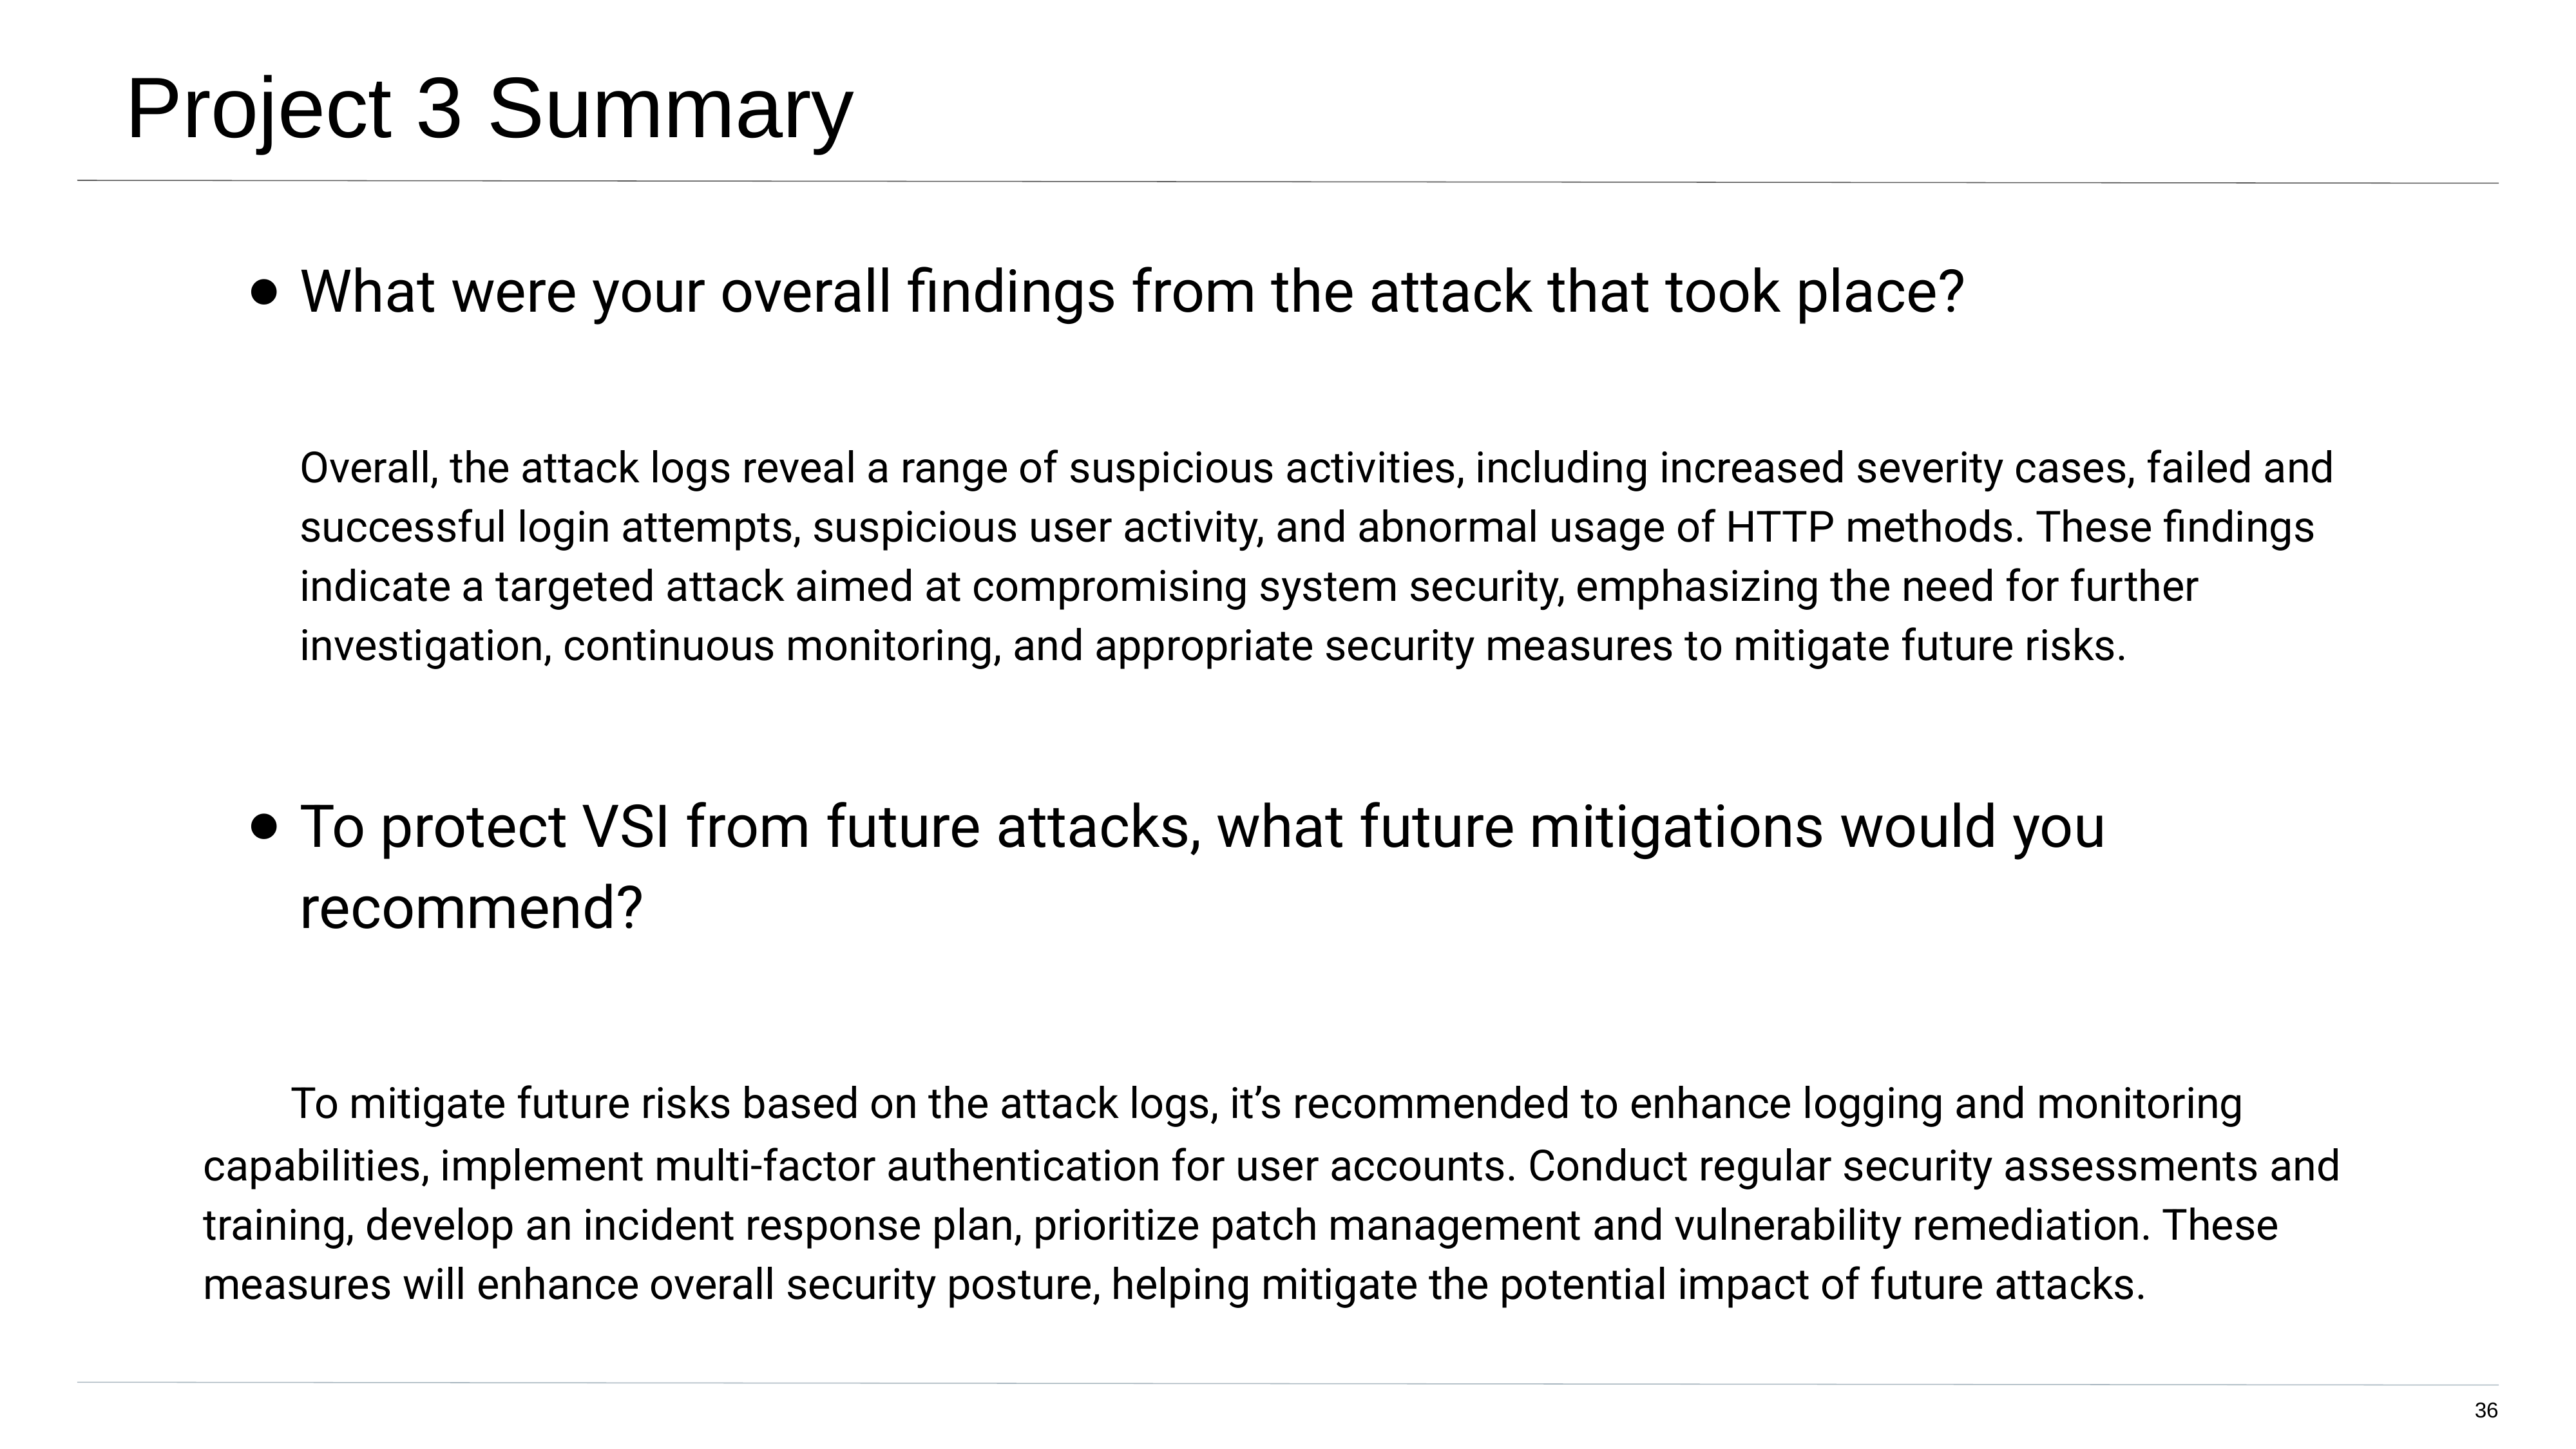

# Project 3 Summary
What were your overall findings from the attack that took place?

Overall, the attack logs reveal a range of suspicious activities, including increased severity cases, failed and successful login attempts, suspicious user activity, and abnormal usage of HTTP methods. These findings indicate a targeted attack aimed at compromising system security, emphasizing the need for further investigation, continuous monitoring, and appropriate security measures to mitigate future risks.

To protect VSI from future attacks, what future mitigations would you recommend?

      To mitigate future risks based on the attack logs, it’s recommended to enhance logging and monitoring capabilities, implement multi-factor authentication for user accounts. Conduct regular security assessments and training, develop an incident response plan, prioritize patch management and vulnerability remediation. These measures will enhance overall security posture, helping mitigate the potential impact of future attacks.

36